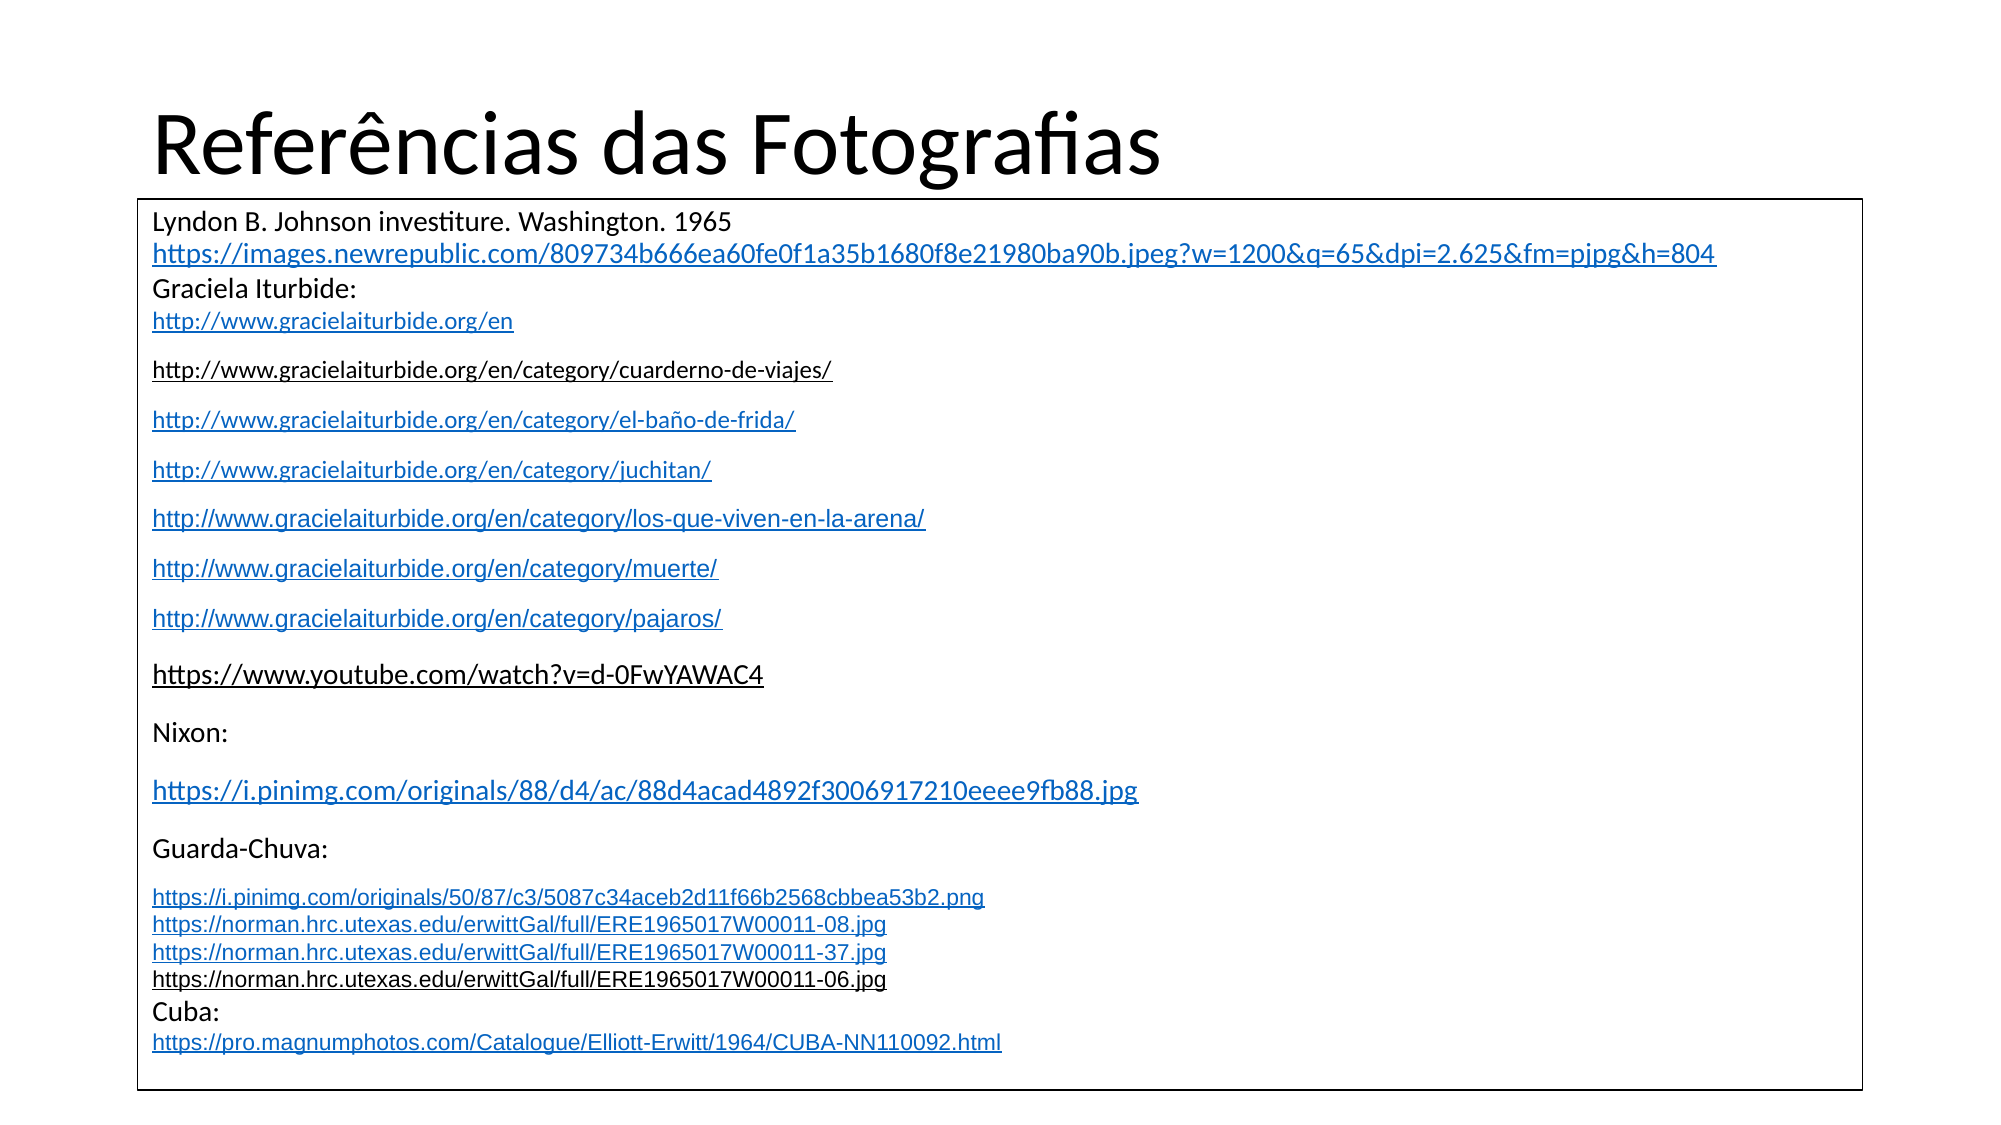

# Referências das Fotografias
Lyndon B. Johnson investiture. Washington. 1965
https://images.newrepublic.com/809734b666ea60fe0f1a35b1680f8e21980ba90b.jpeg?w=1200&q=65&dpi=2.625&fm=pjpg&h=804
Graciela Iturbide:
http://www.gracielaiturbide.org/en
http://www.gracielaiturbide.org/en/category/cuarderno-de-viajes/
http://www.gracielaiturbide.org/en/category/el-baño-de-frida/
http://www.gracielaiturbide.org/en/category/juchitan/
http://www.gracielaiturbide.org/en/category/los-que-viven-en-la-arena/
http://www.gracielaiturbide.org/en/category/muerte/
http://www.gracielaiturbide.org/en/category/pajaros/
https://www.youtube.com/watch?v=d-0FwYAWAC4
Nixon:
https://i.pinimg.com/originals/88/d4/ac/88d4acad4892f3006917210eeee9fb88.jpg
Guarda-Chuva:
https://i.pinimg.com/originals/50/87/c3/5087c34aceb2d11f66b2568cbbea53b2.png
https://norman.hrc.utexas.edu/erwittGal/full/ERE1965017W00011-08.jpg
https://norman.hrc.utexas.edu/erwittGal/full/ERE1965017W00011-37.jpg
https://norman.hrc.utexas.edu/erwittGal/full/ERE1965017W00011-06.jpg
Cuba:
https://pro.magnumphotos.com/Catalogue/Elliott-Erwitt/1964/CUBA-NN110092.html